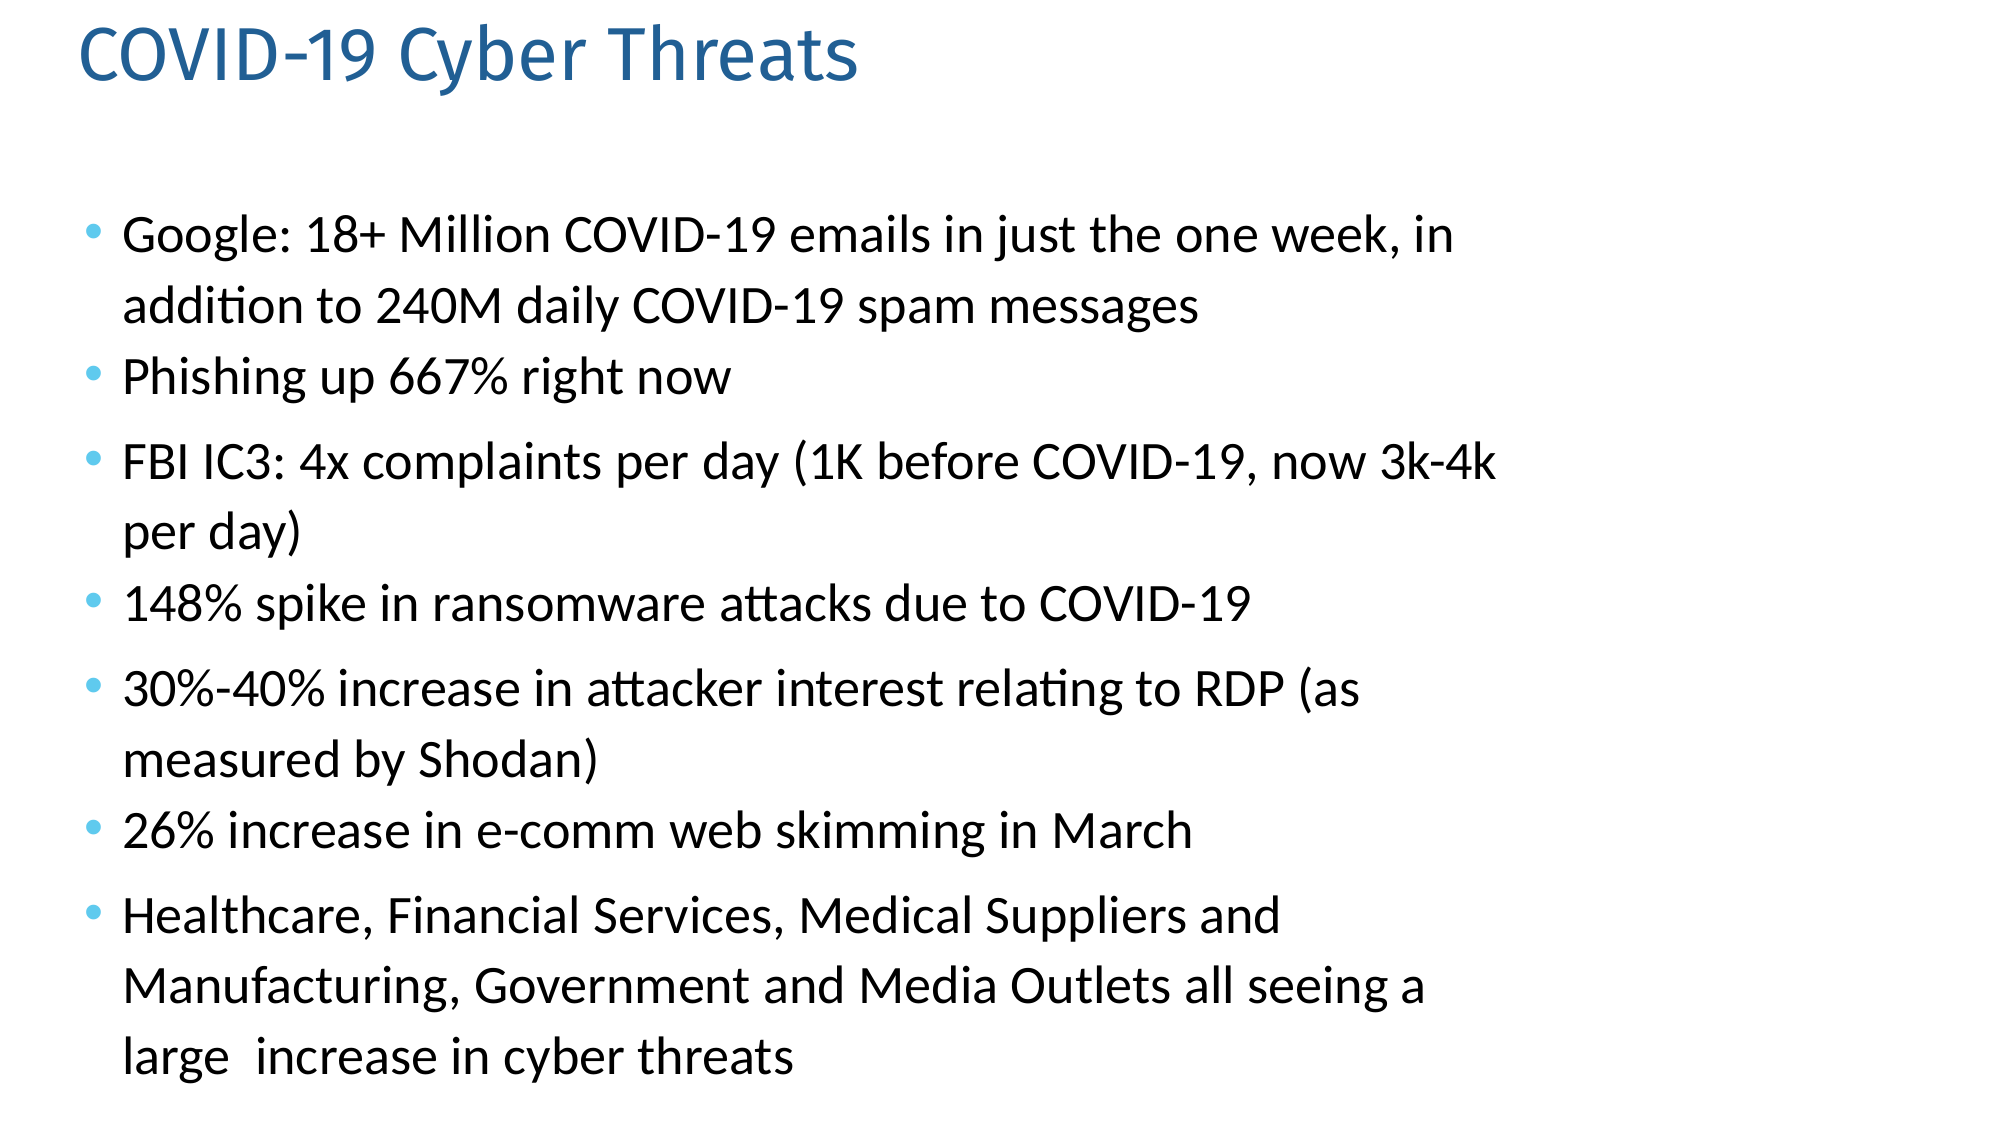

COVID-19 Cyber Threats
Google: 18+ Million COVID-19 emails in just the one week, in  addition to 240M daily COVID-19 spam messages
Phishing up 667% right now
FBI IC3: 4x complaints per day (1K before COVID-19, now 3k-4k  per day)
148% spike in ransomware attacks due to COVID-19
30%-40% increase in attacker interest relating to RDP (as  measured by Shodan)
26% increase in e-comm web skimming in March
Healthcare, Financial Services, Medical Suppliers and  Manufacturing, Government and Media Outlets all seeing a large  increase in cyber threats